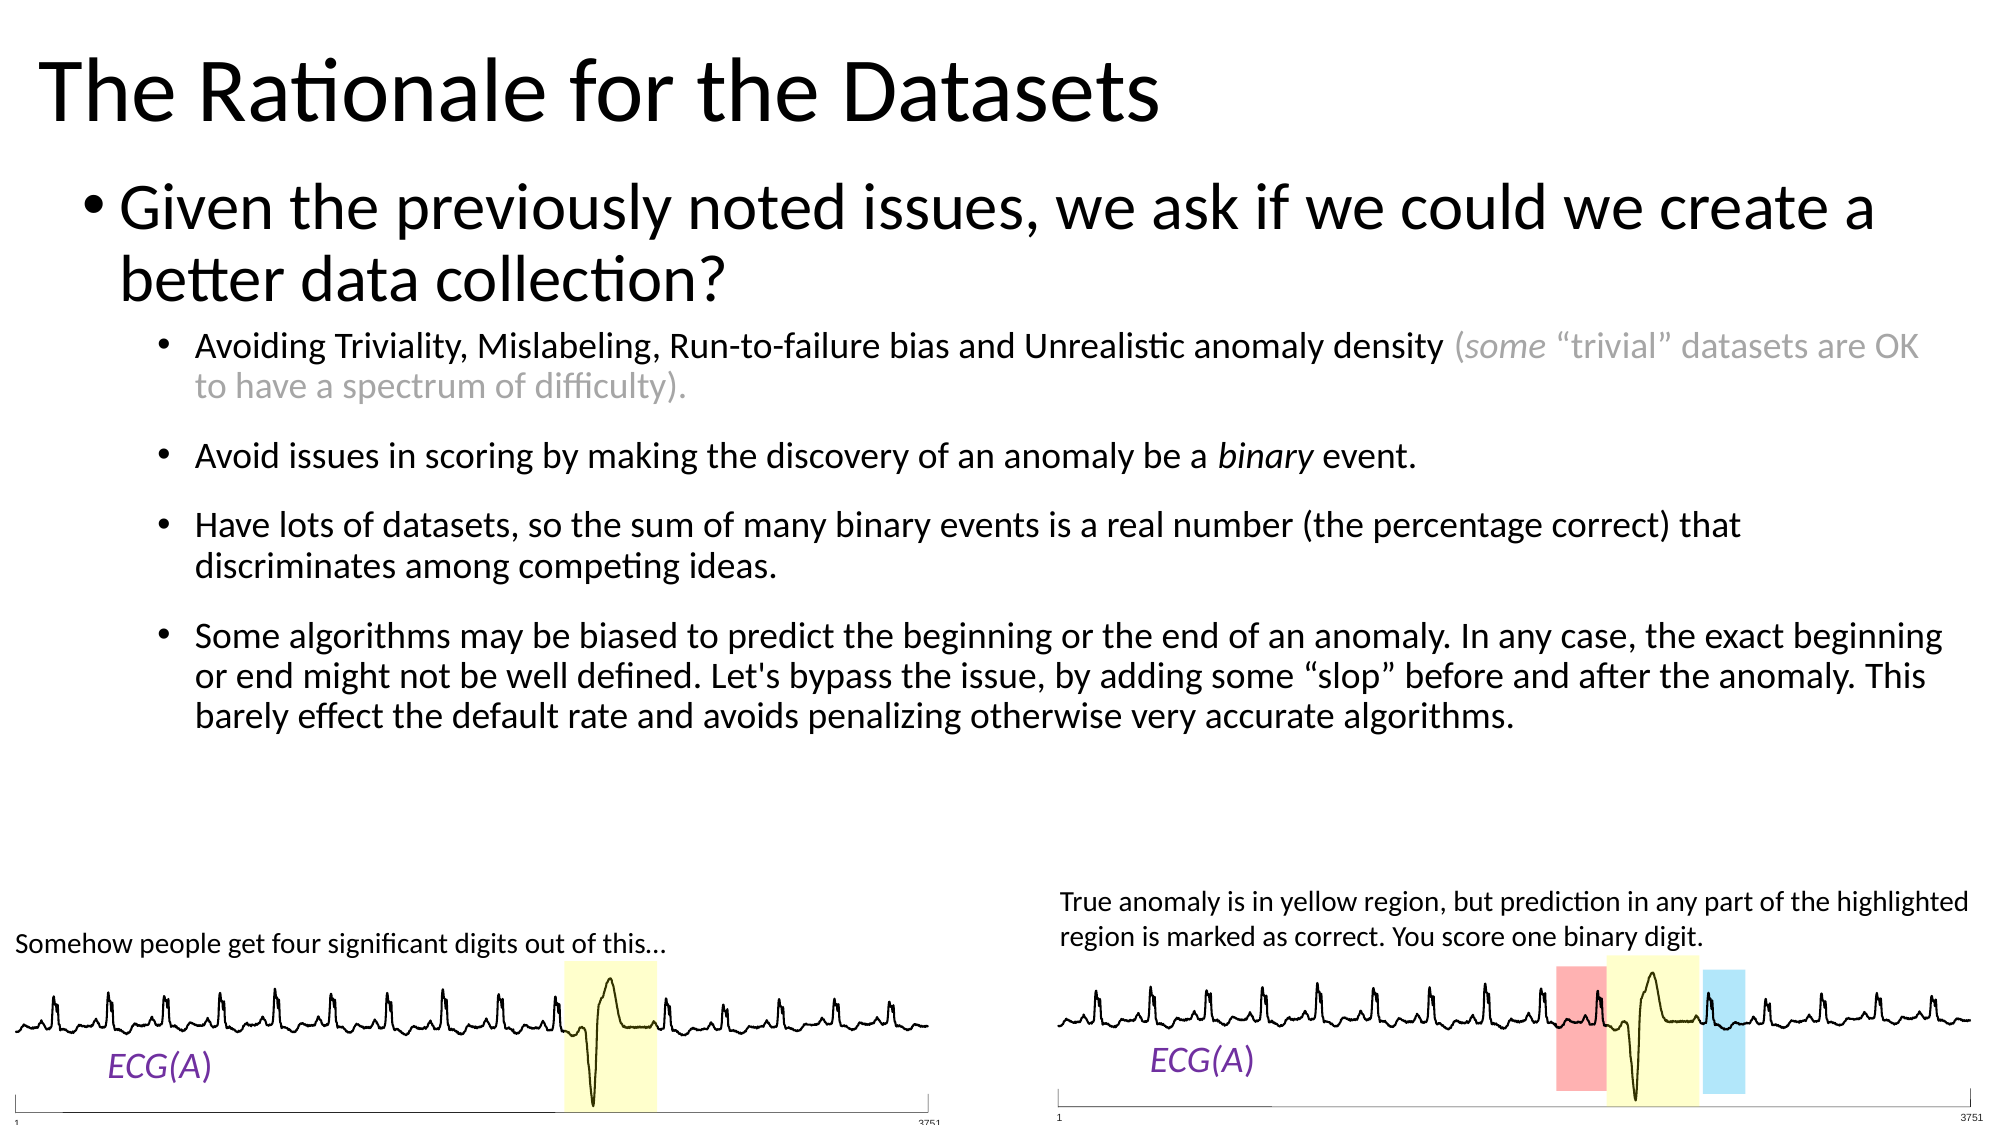

# The Rationale for the Datasets
Given the previously noted issues, we ask if we could we create a better data collection?
Avoiding Triviality, Mislabeling, Run-to-failure bias and Unrealistic anomaly density (some “trivial” datasets are OK to have a spectrum of difficulty).
Avoid issues in scoring by making the discovery of an anomaly be a binary event.
Have lots of datasets, so the sum of many binary events is a real number (the percentage correct) that discriminates among competing ideas.
Some algorithms may be biased to predict the beginning or the end of an anomaly. In any case, the exact beginning or end might not be well defined. Let's bypass the issue, by adding some “slop” before and after the anomaly. This barely effect the default rate and avoids penalizing otherwise very accurate algorithms.

True anomaly is in yellow region, but prediction in any part of the highlighted region is marked as correct. You score one binary digit.
Somehow people get four significant digits out of this…

1
3751

1
3751

ECG(A)
ECG(A)